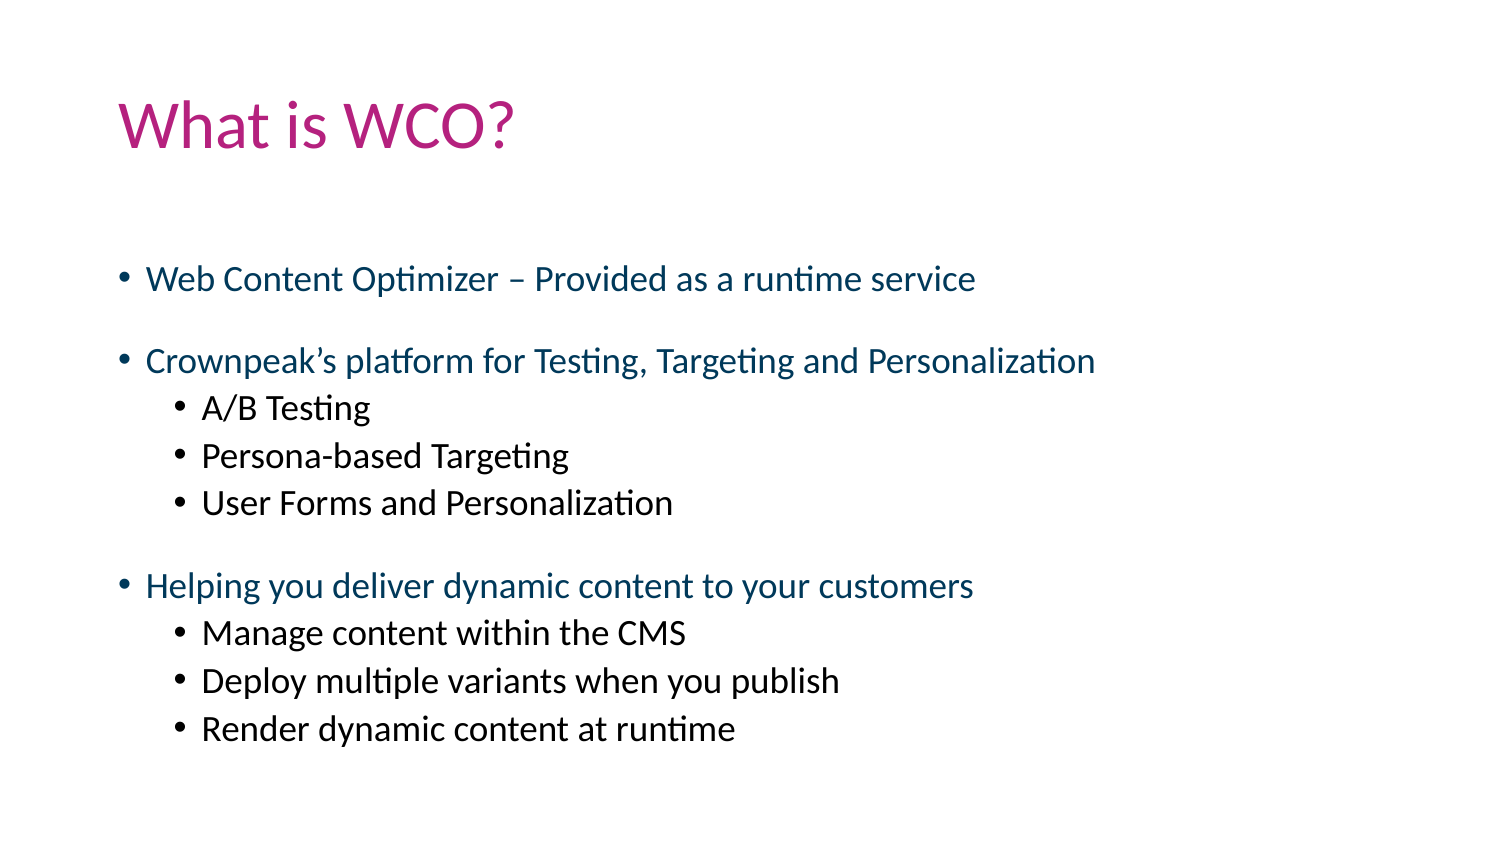

# What is WCO?
Web Content Optimizer – Provided as a runtime service
Crownpeak’s platform for Testing, Targeting and Personalization
A/B Testing
Persona-based Targeting
User Forms and Personalization
Helping you deliver dynamic content to your customers
Manage content within the CMS
Deploy multiple variants when you publish
Render dynamic content at runtime